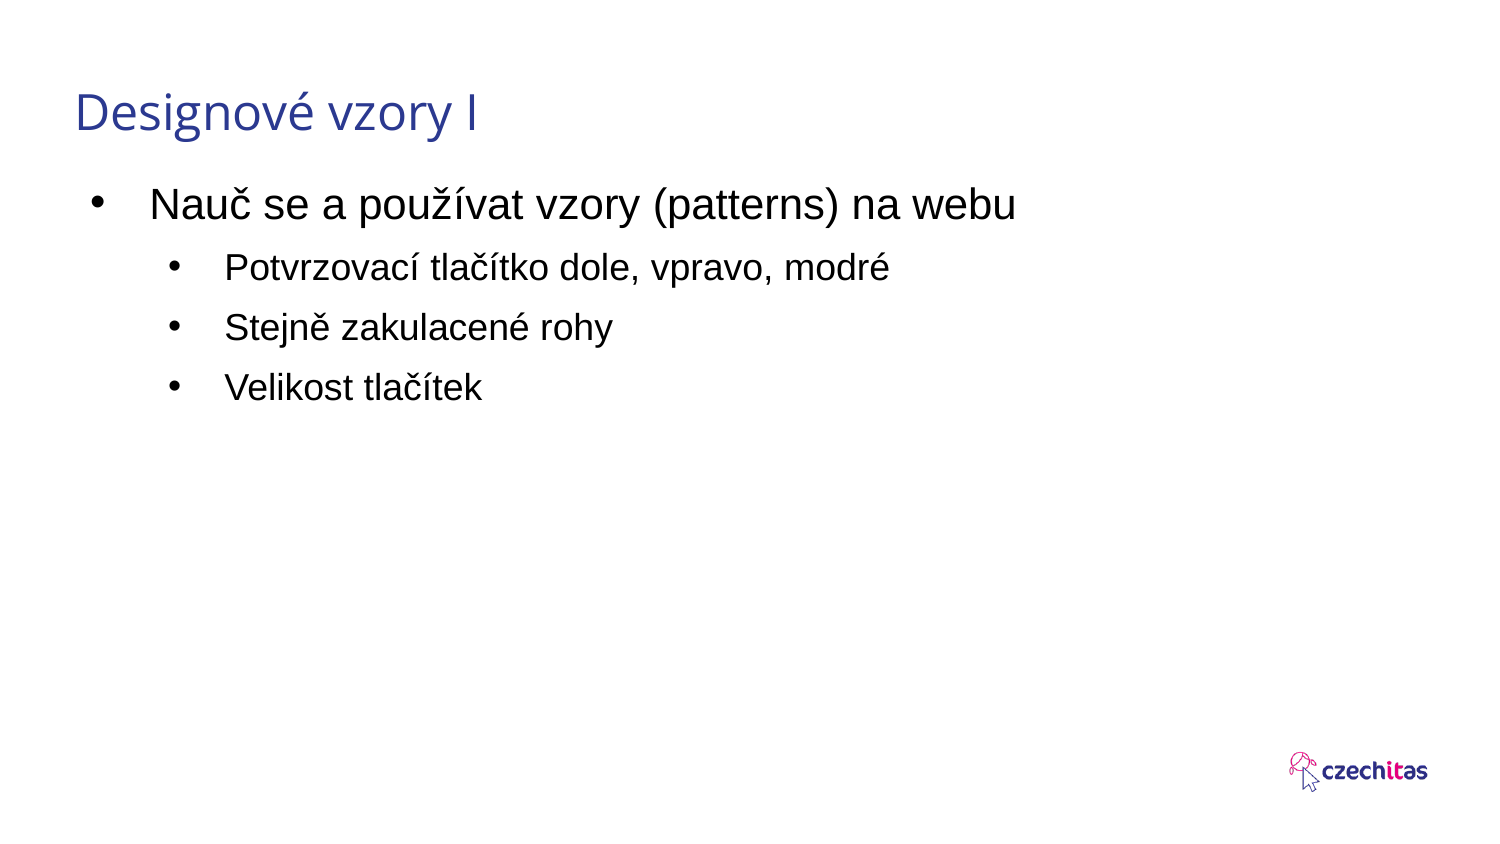

# Designové vzory I

Nauč se a používat vzory (patterns) na webu
Potvrzovací tlačítko dole, vpravo, modré
Stejně zakulacené rohy
Velikost tlačítek